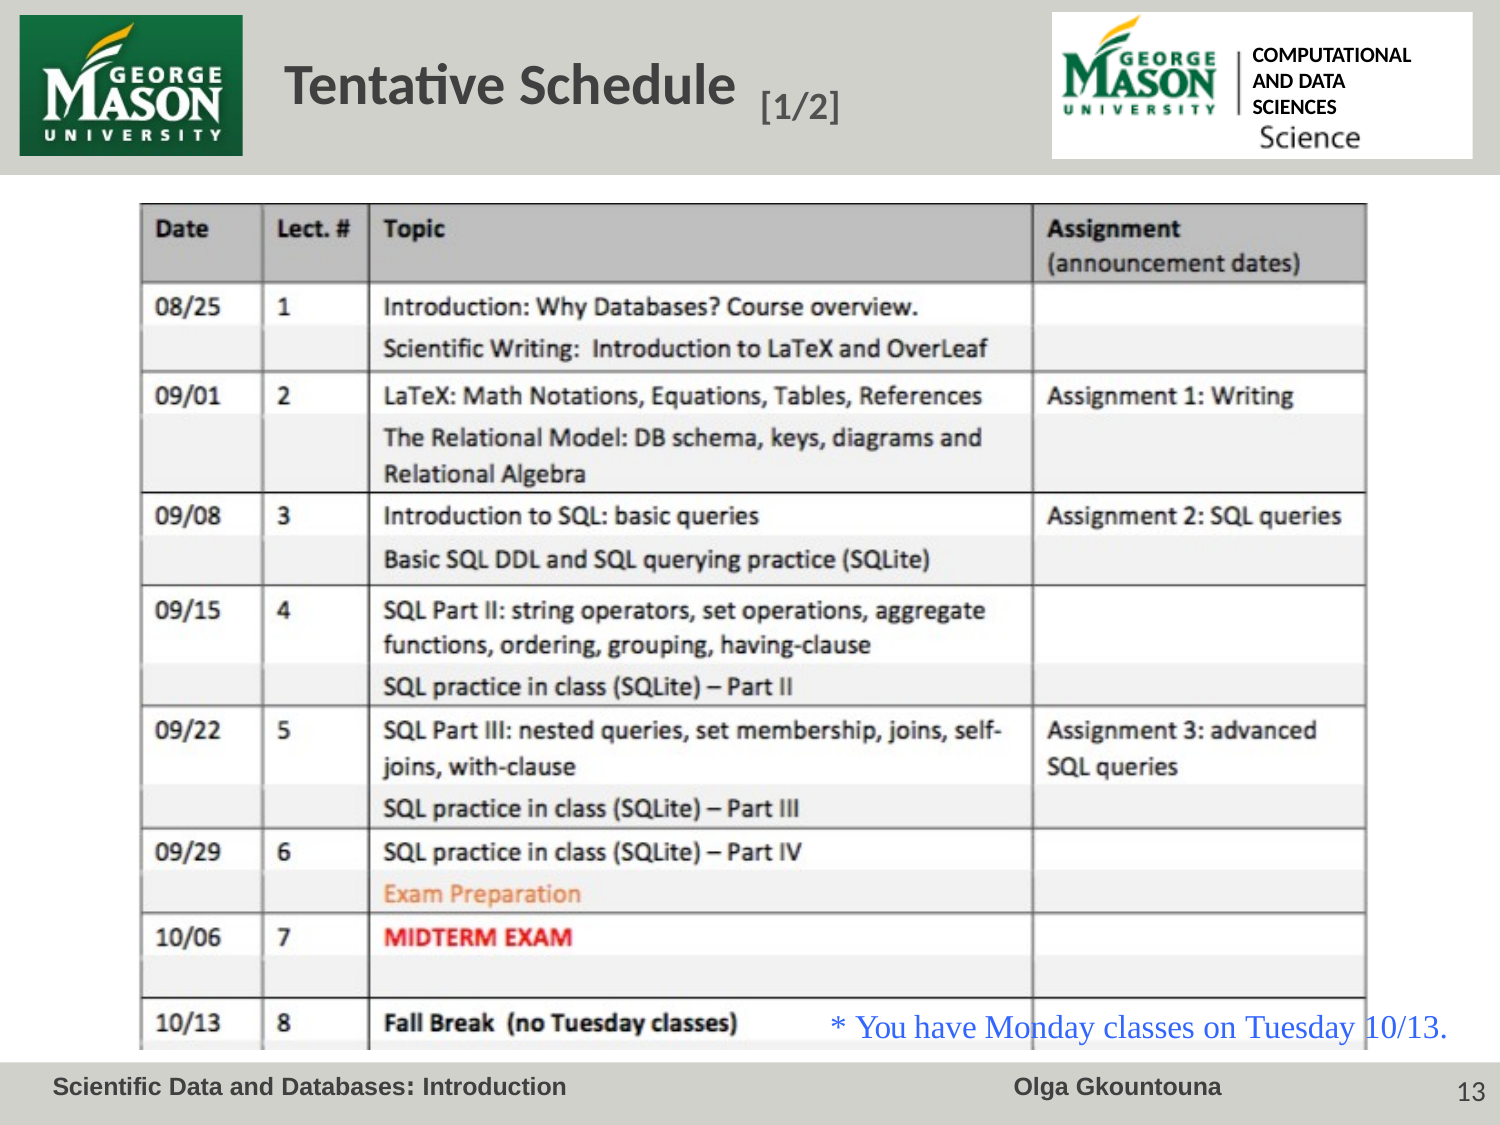

COMPUTATIONAL  AND DATA  SCIENCES
# Tentative Schedule
[1/2]

* You have Monday classes on Tuesday 10/13.
Scientific Data and Databases: Introduction
Olga Gkountouna
13